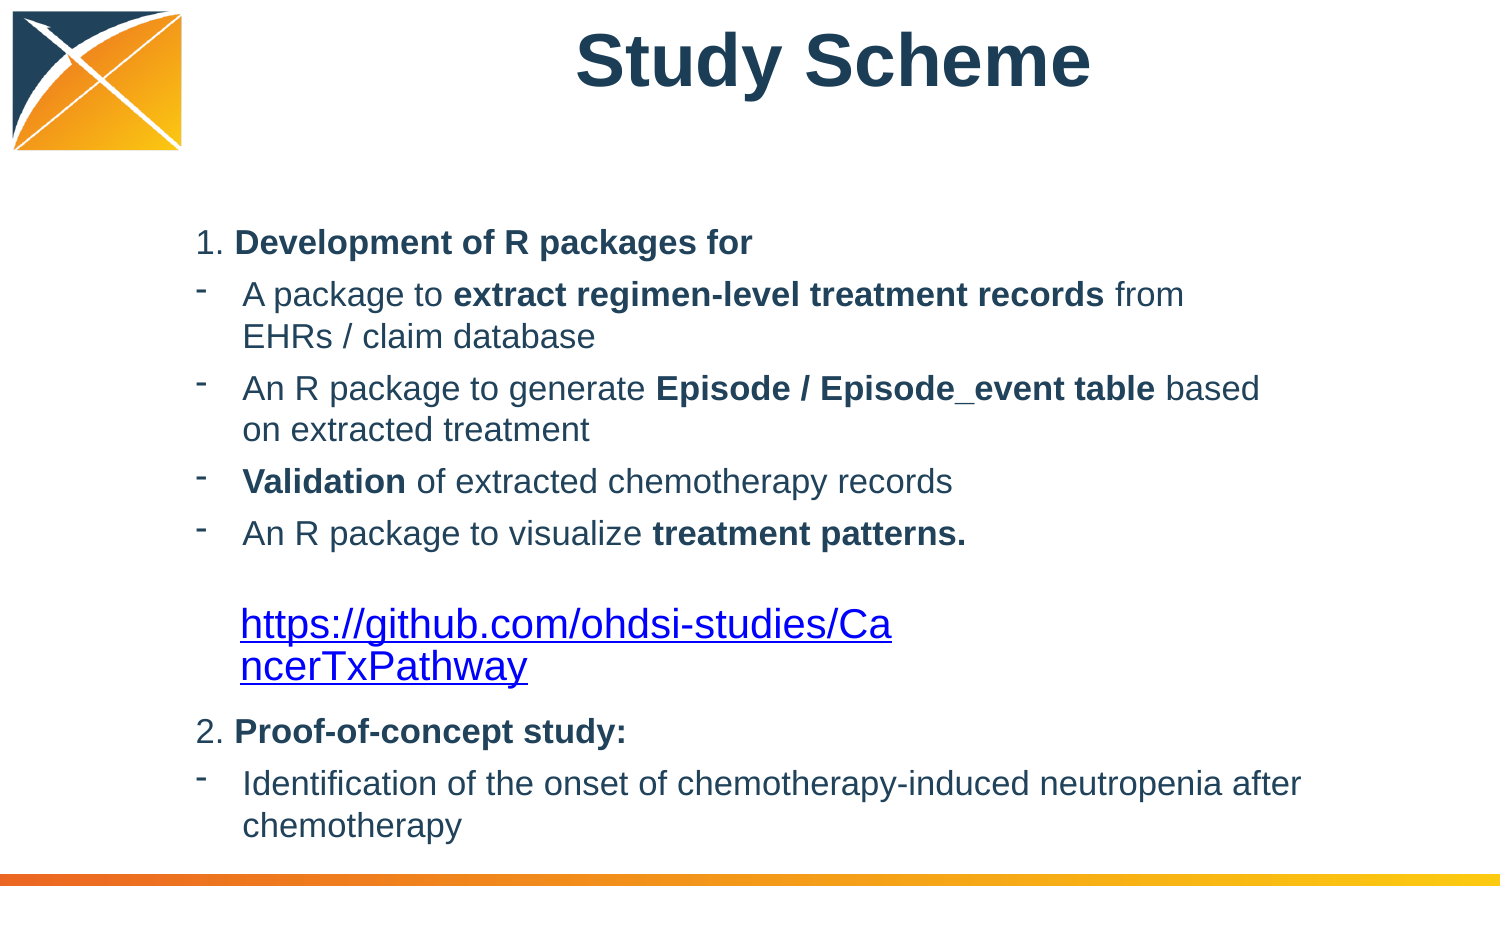

Study Scheme
1. Development of R packages for
A package to extract regimen-level treatment records from EHRs / claim database
An R package to generate Episode / Episode_event table based on extracted treatment
Validation of extracted chemotherapy records
An R package to visualize treatment patterns.

https://github.com/ohdsi-studies/CancerTxPathway
2. Proof-of-concept study:
Identification of the onset of chemotherapy-induced neutropenia after chemotherapy